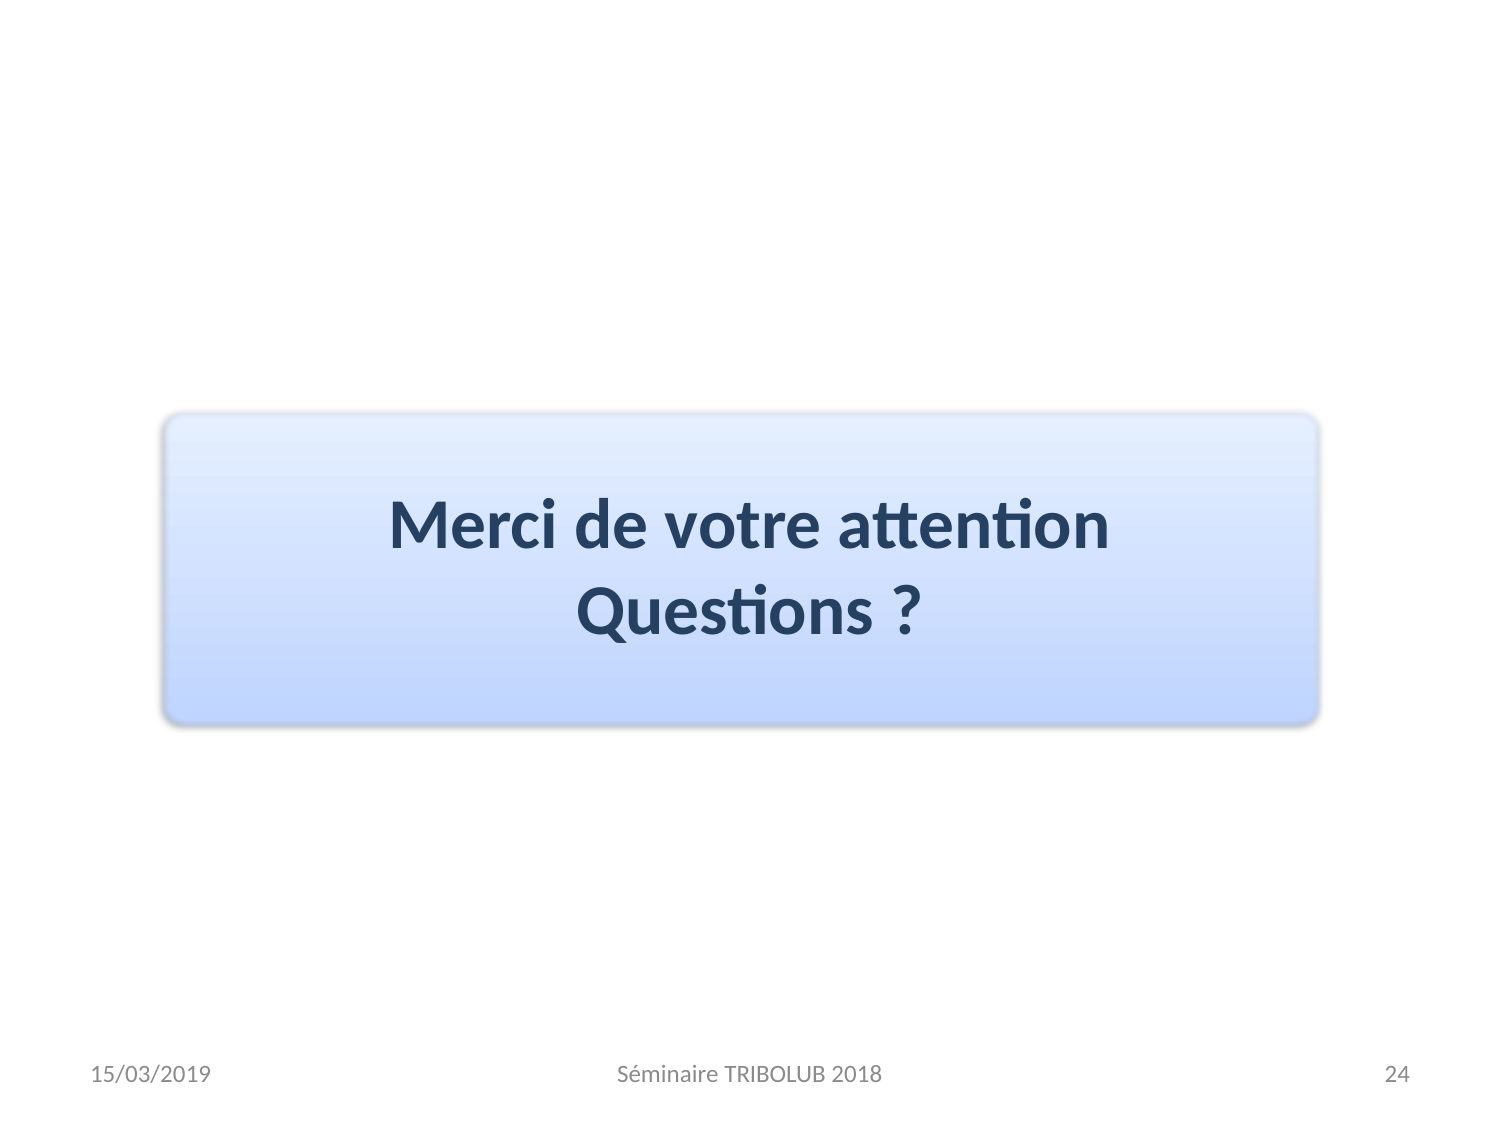

# Merci de votre attention Questions ?
15/03/2019
Séminaire TRIBOLUB 2018
24